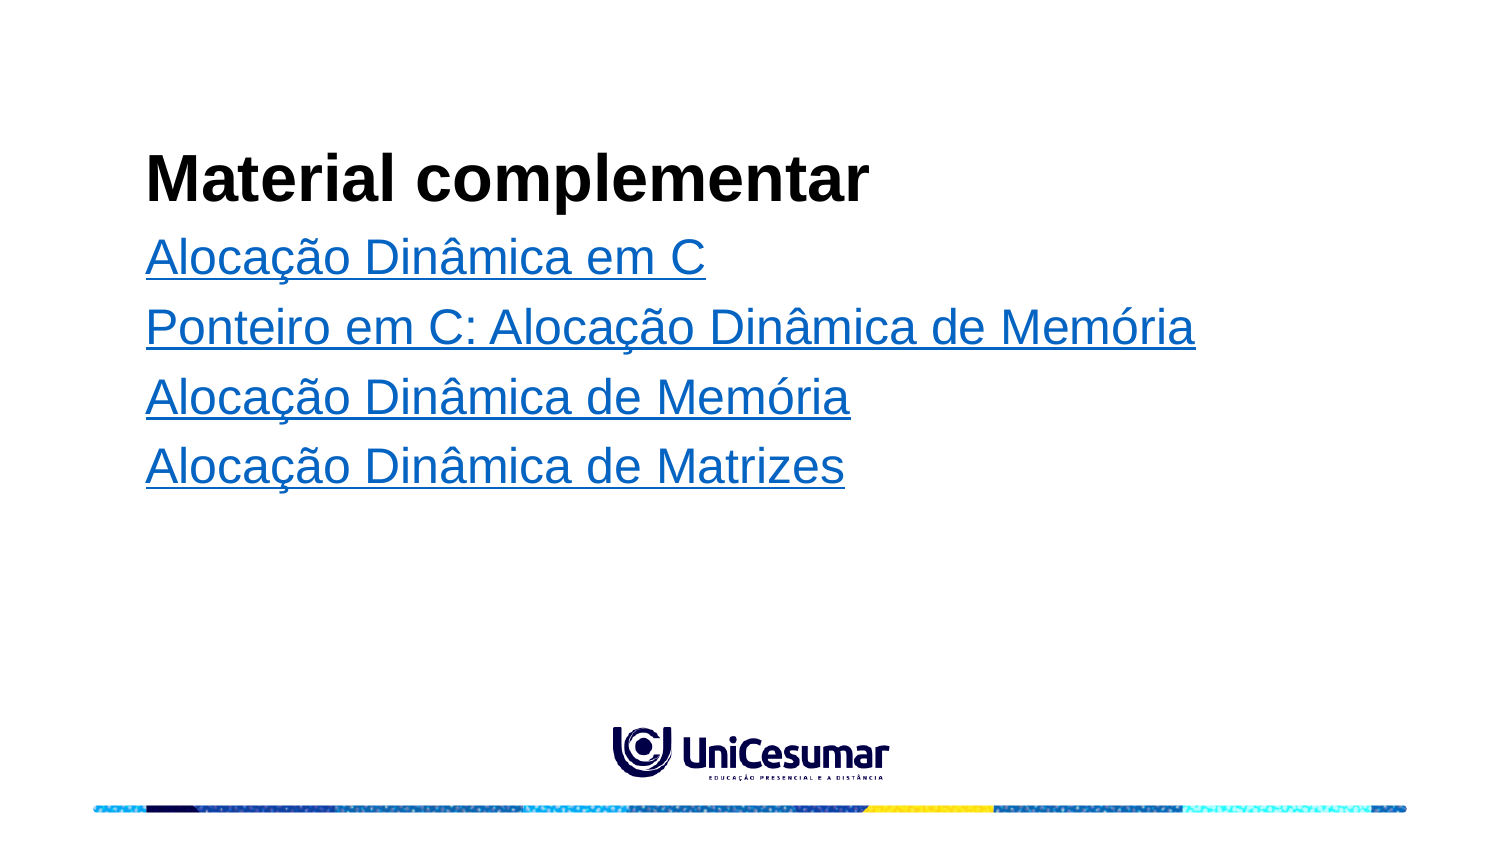

Material complementar
Alocação Dinâmica em C
Ponteiro em C: Alocação Dinâmica de Memória
Alocação Dinâmica de Memória
Alocação Dinâmica de Matrizes